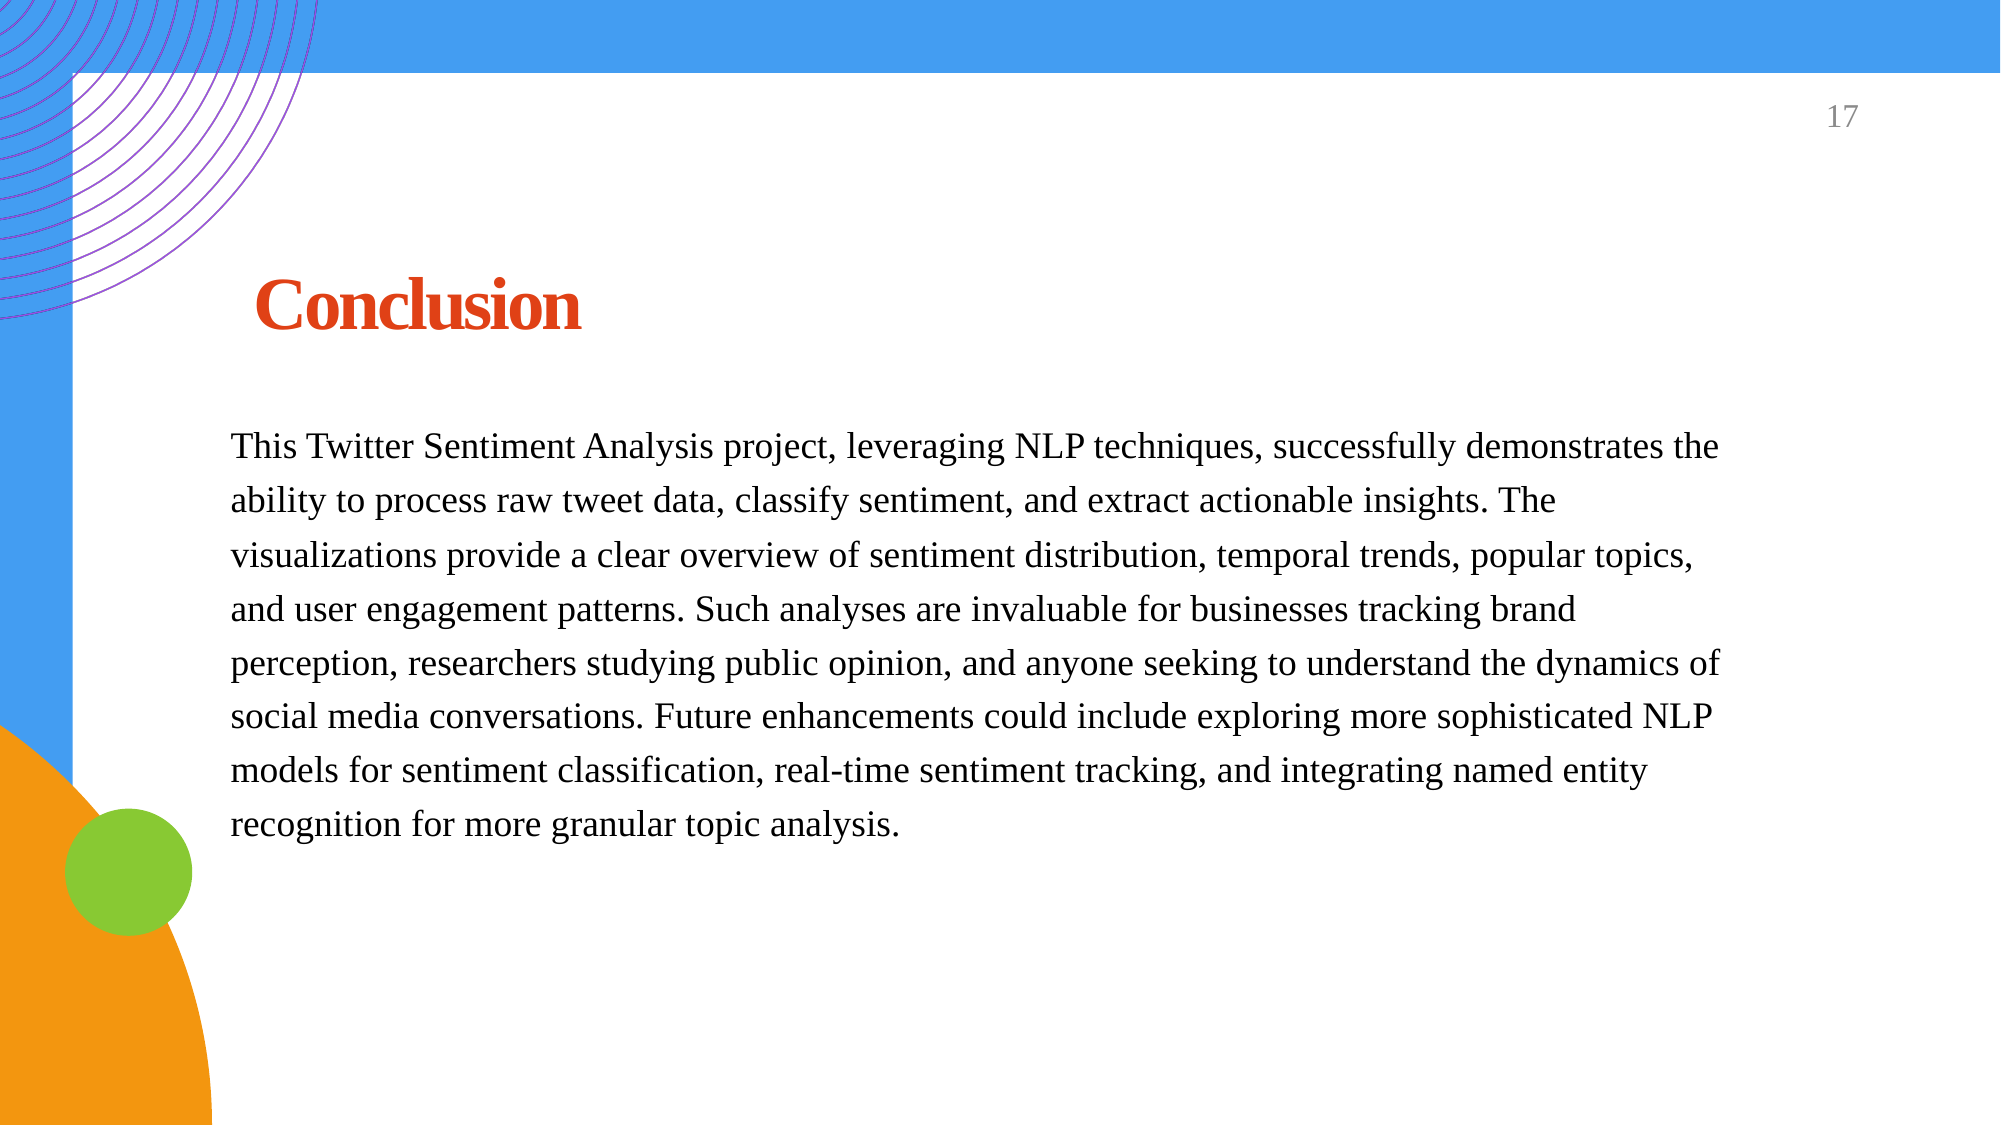

17
# Conclusion
This Twitter Sentiment Analysis project, leveraging NLP techniques, successfully demonstrates the ability to process raw tweet data, classify sentiment, and extract actionable insights. The visualizations provide a clear overview of sentiment distribution, temporal trends, popular topics, and user engagement patterns. Such analyses are invaluable for businesses tracking brand perception, researchers studying public opinion, and anyone seeking to understand the dynamics of social media conversations. Future enhancements could include exploring more sophisticated NLP models for sentiment classification, real-time sentiment tracking, and integrating named entity recognition for more granular topic analysis.